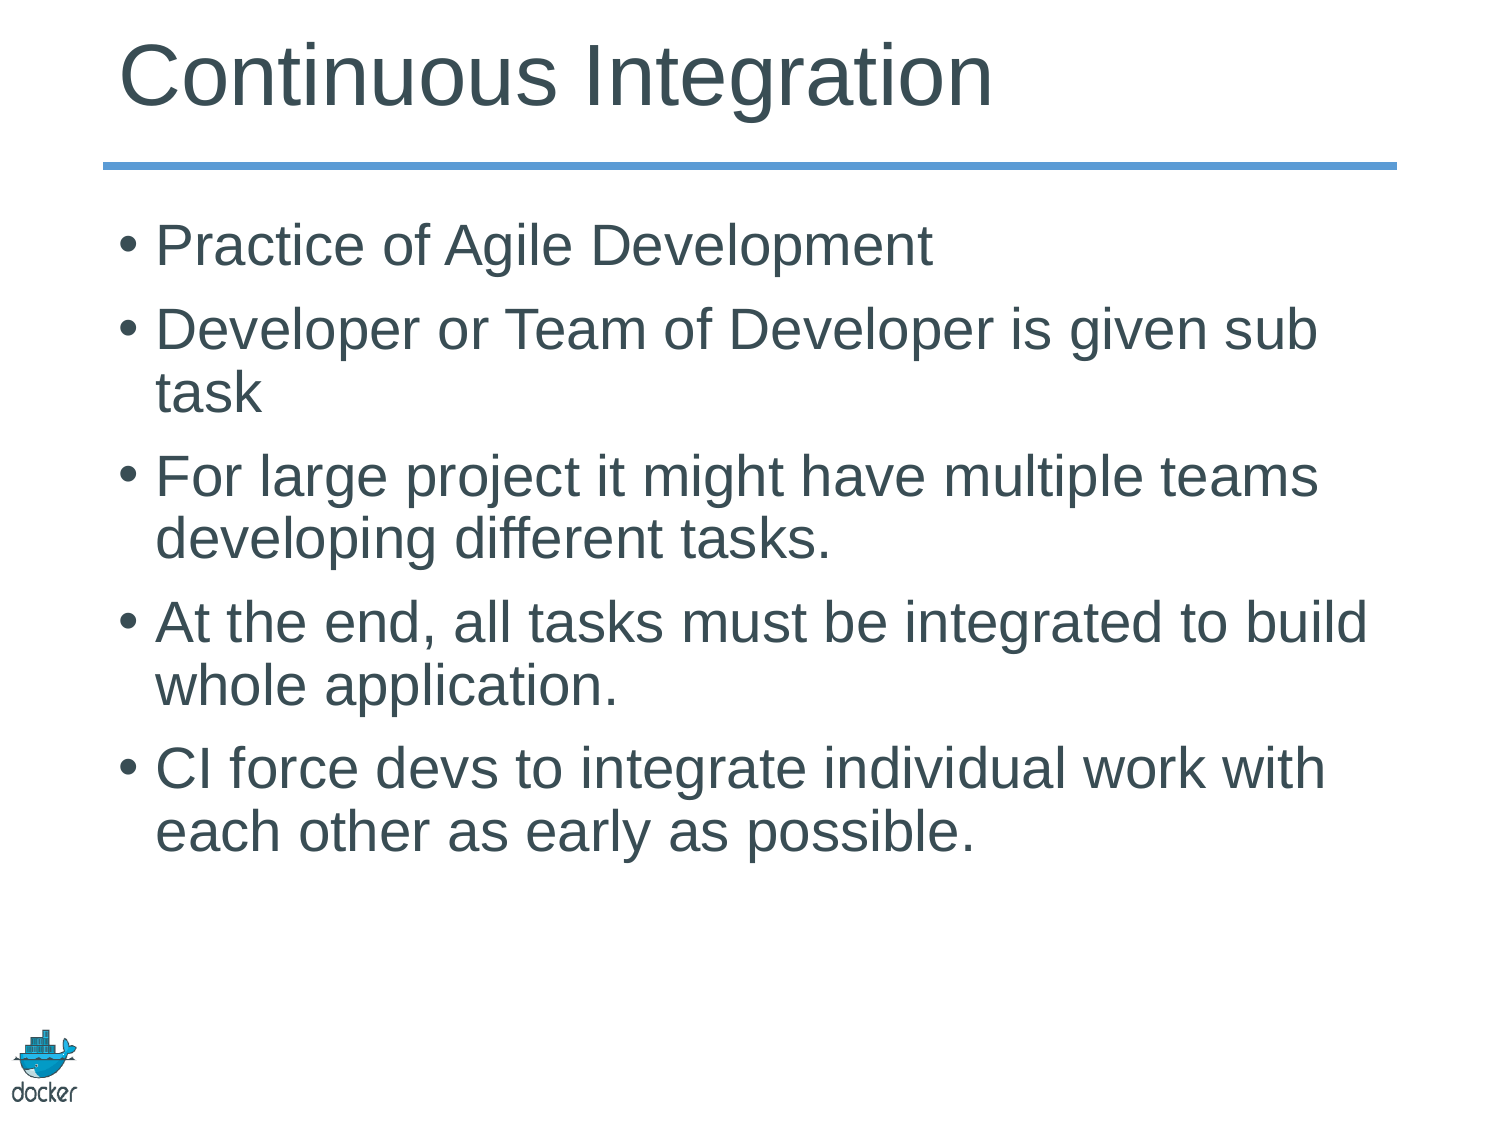

# Continuous Integration
Practice of Agile Development
Developer or Team of Developer is given sub task
For large project it might have multiple teams developing different tasks.
At the end, all tasks must be integrated to build whole application.
CI force devs to integrate individual work with each other as early as possible.